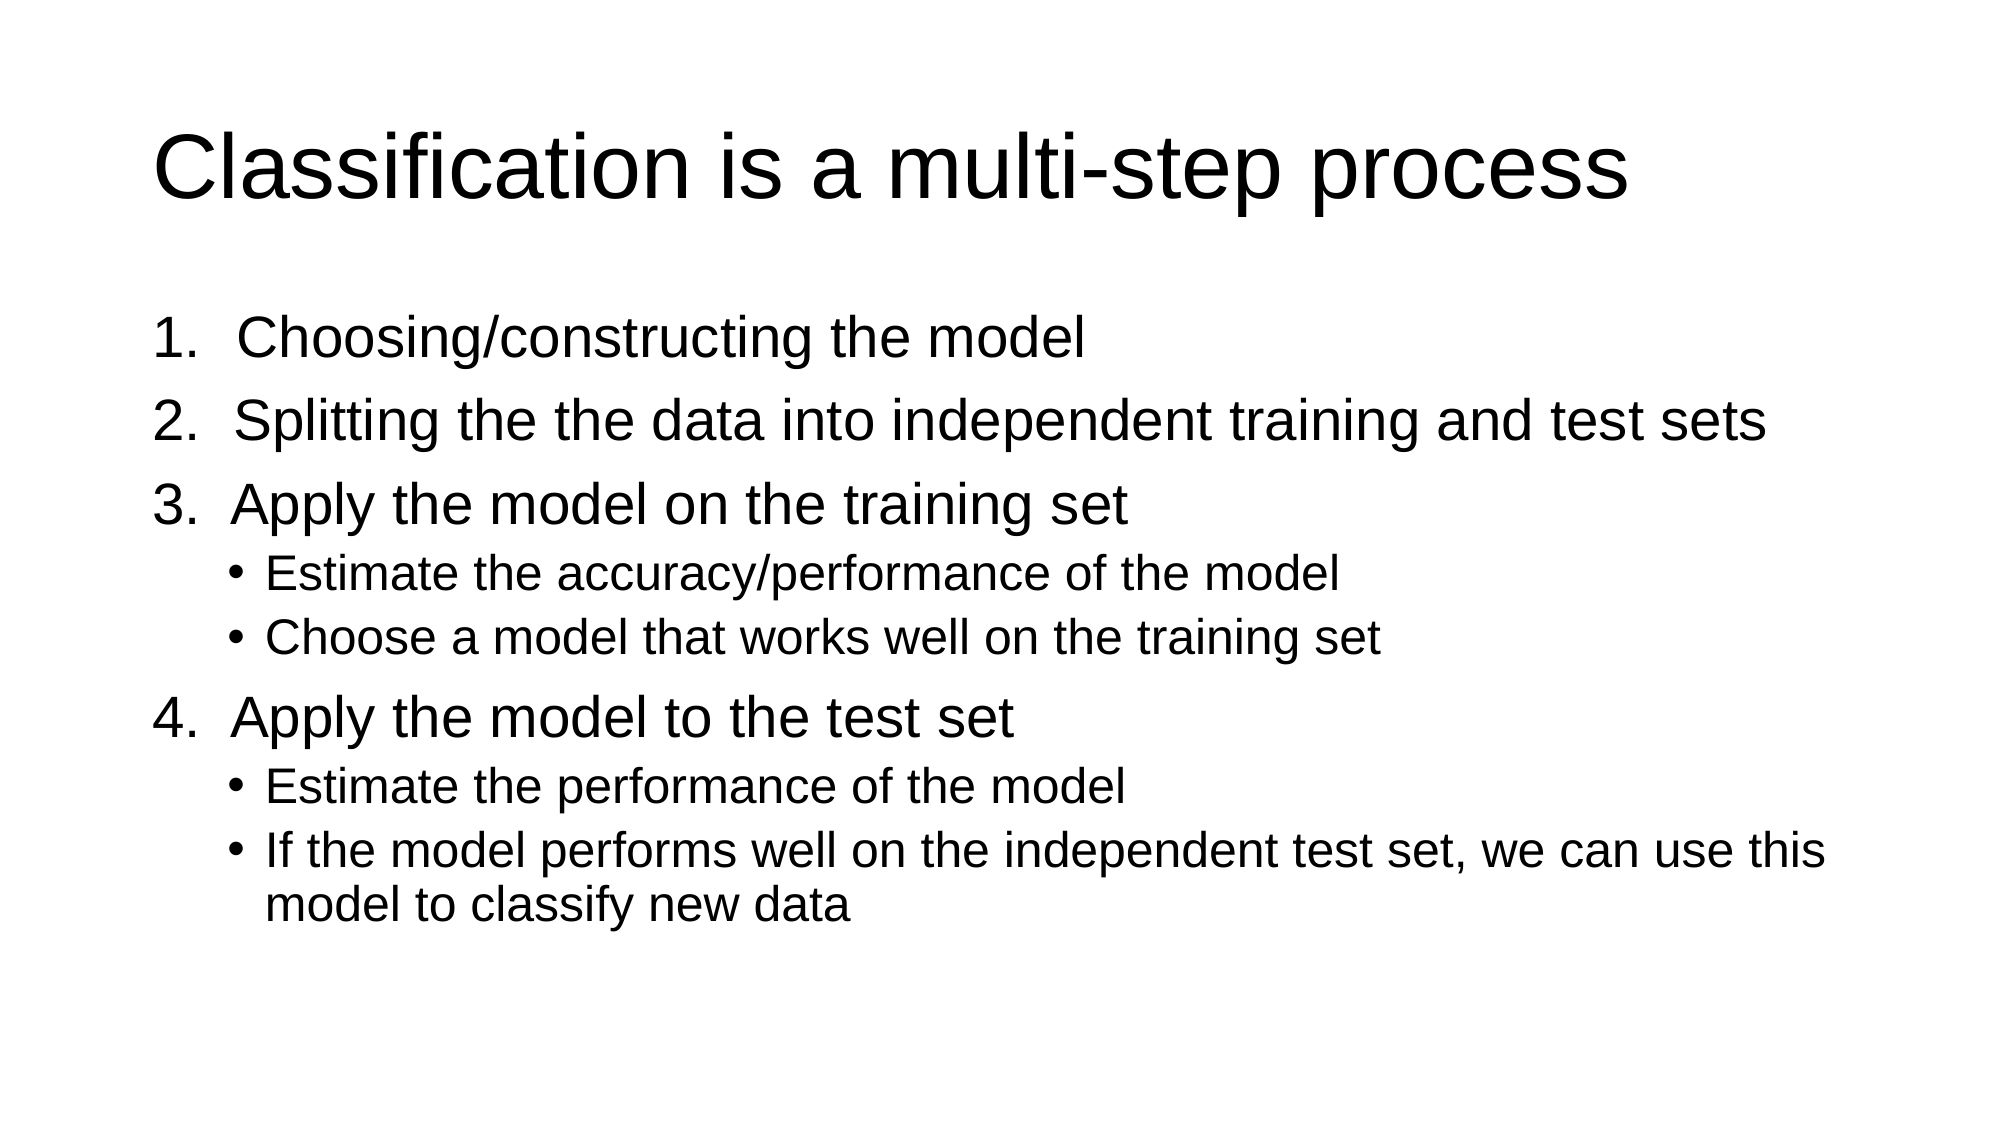

# Classification is a multi-step process
Choosing/constructing the model
2.  Splitting the the data into independent training and test sets
3.  Apply the model on the training set
Estimate the accuracy/performance of the model
Choose a model that works well on the training set
4.  Apply the model to the test set
Estimate the performance of the model
If the model performs well on the independent test set, we can use this model to classify new data